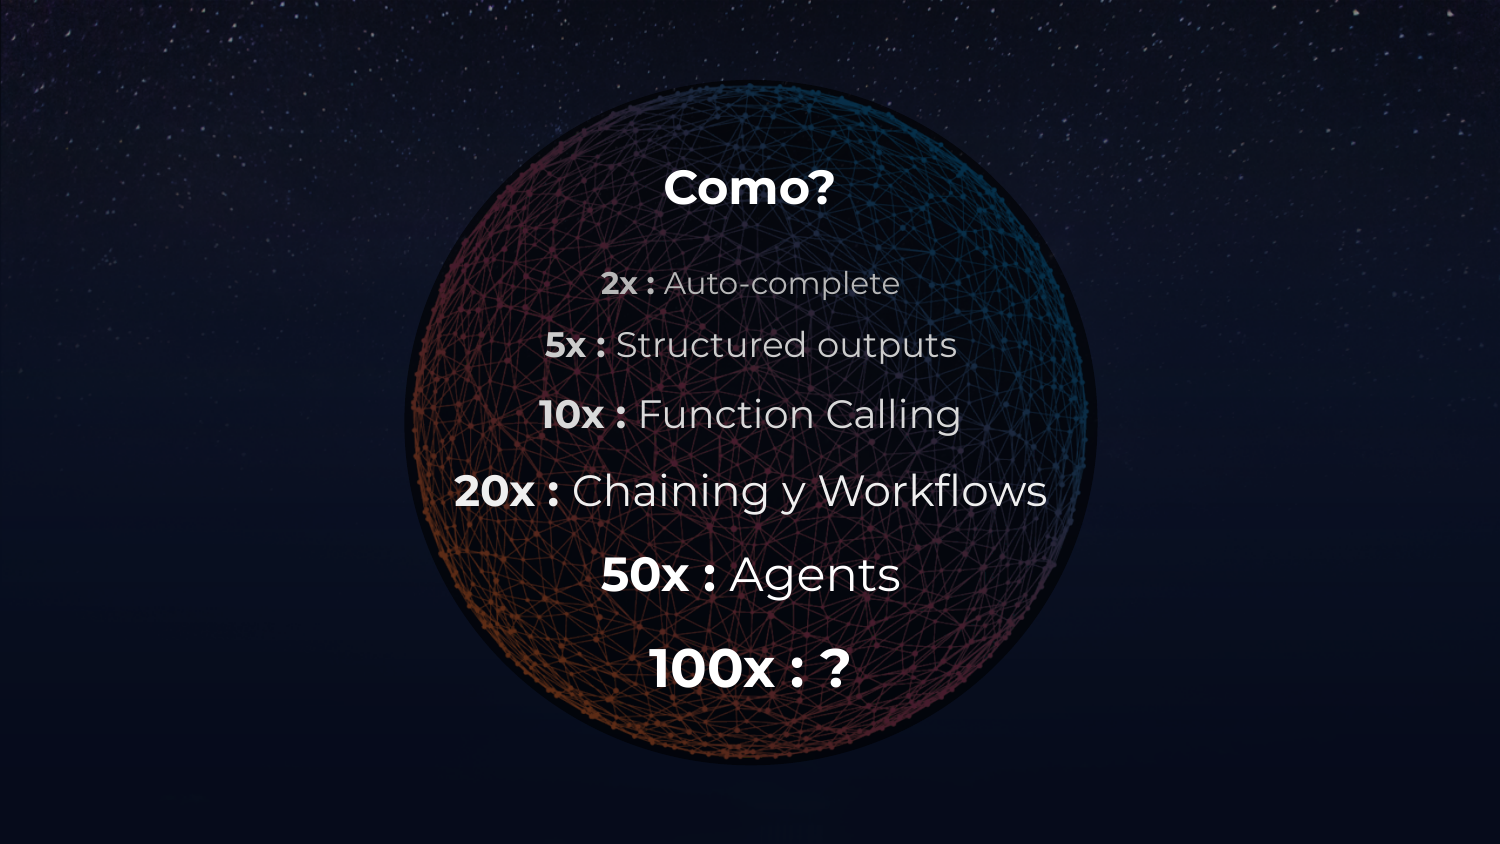

Como?
2x : Auto-complete
5x : Structured outputs
10x : Function Calling
20x : Chaining y Workflows
50x : Agents
100x : ?